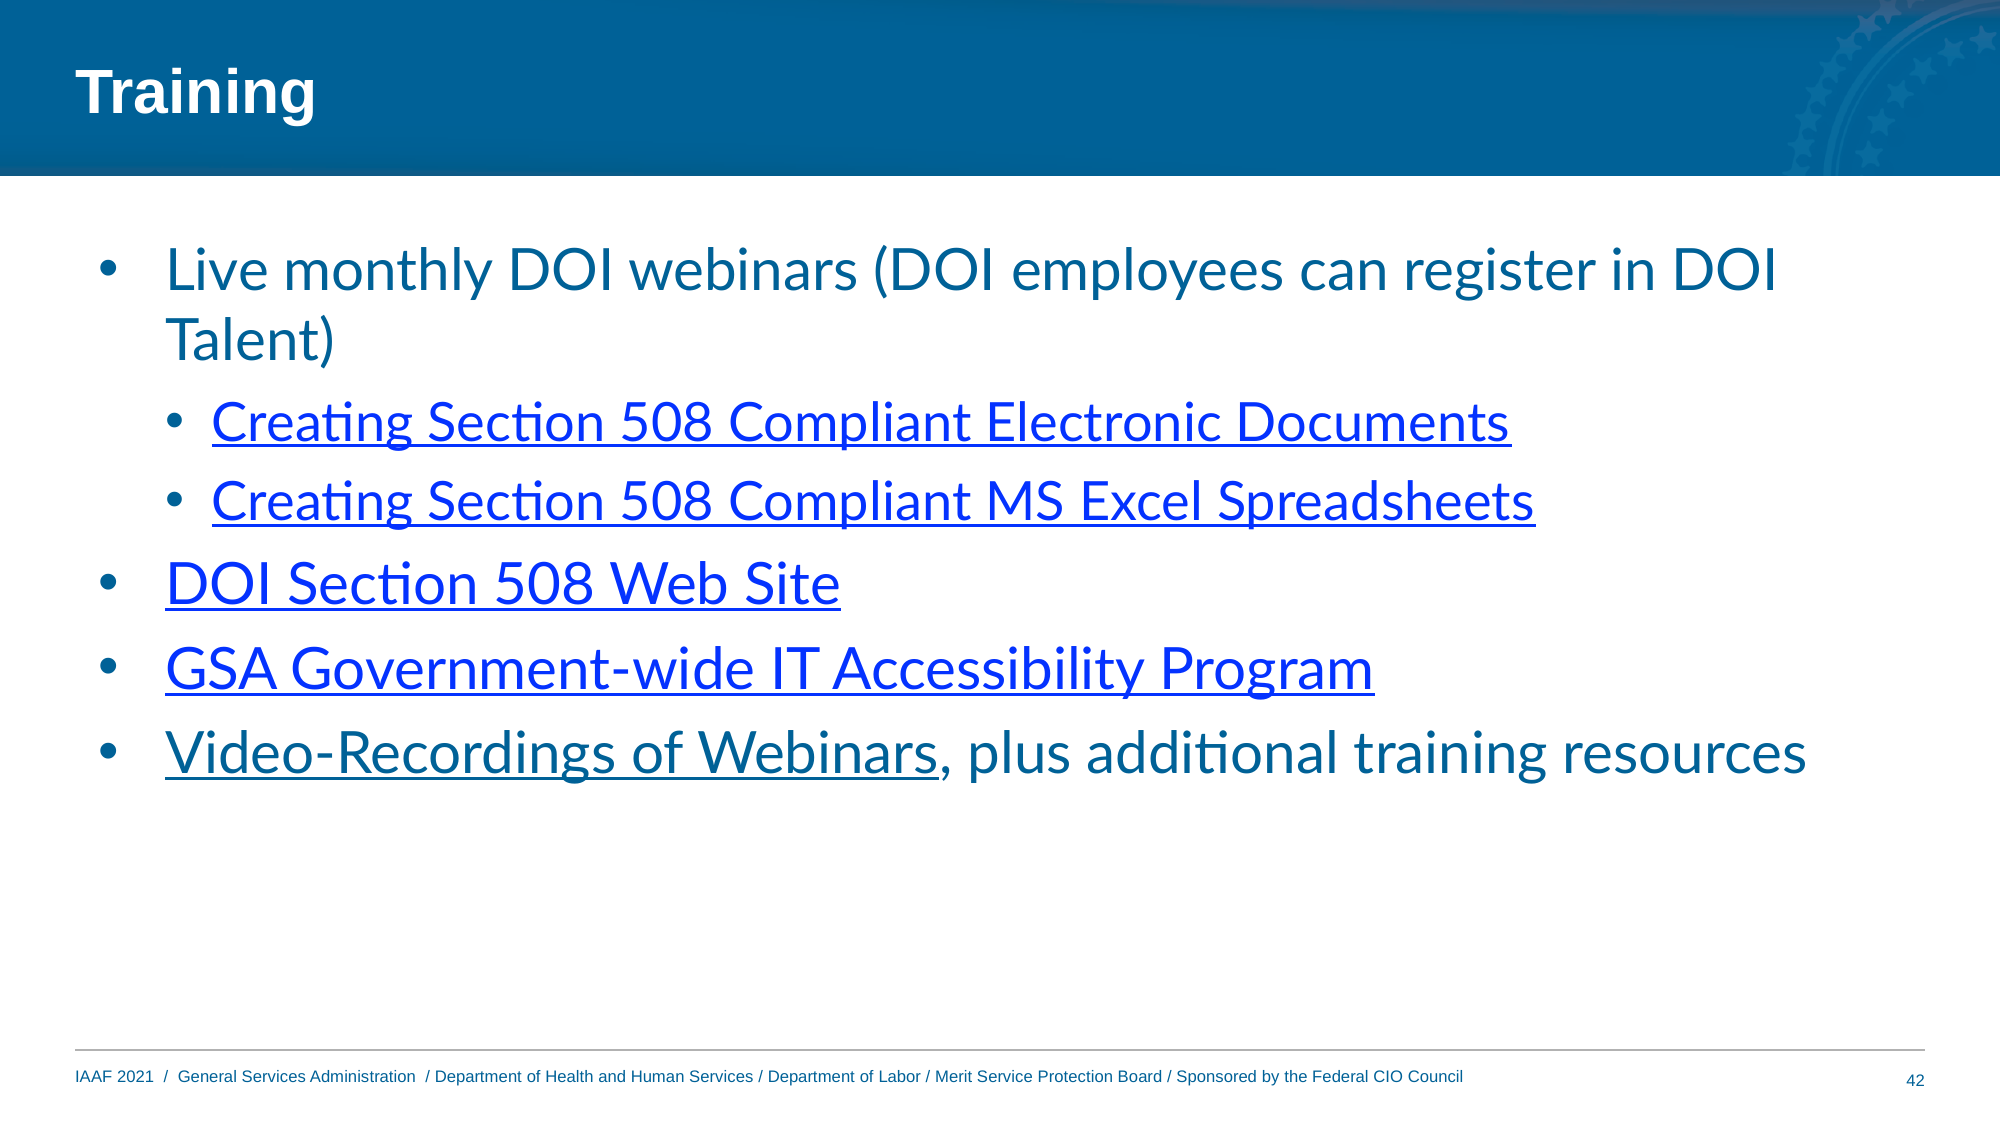

# Training
Live monthly DOI webinars (DOI employees can register in DOI Talent)
Creating Section 508 Compliant Electronic Documents
Creating Section 508 Compliant MS Excel Spreadsheets
DOI Section 508 Web Site
GSA Government-wide IT Accessibility Program
Video-Recordings of Webinars, plus additional training resources

42